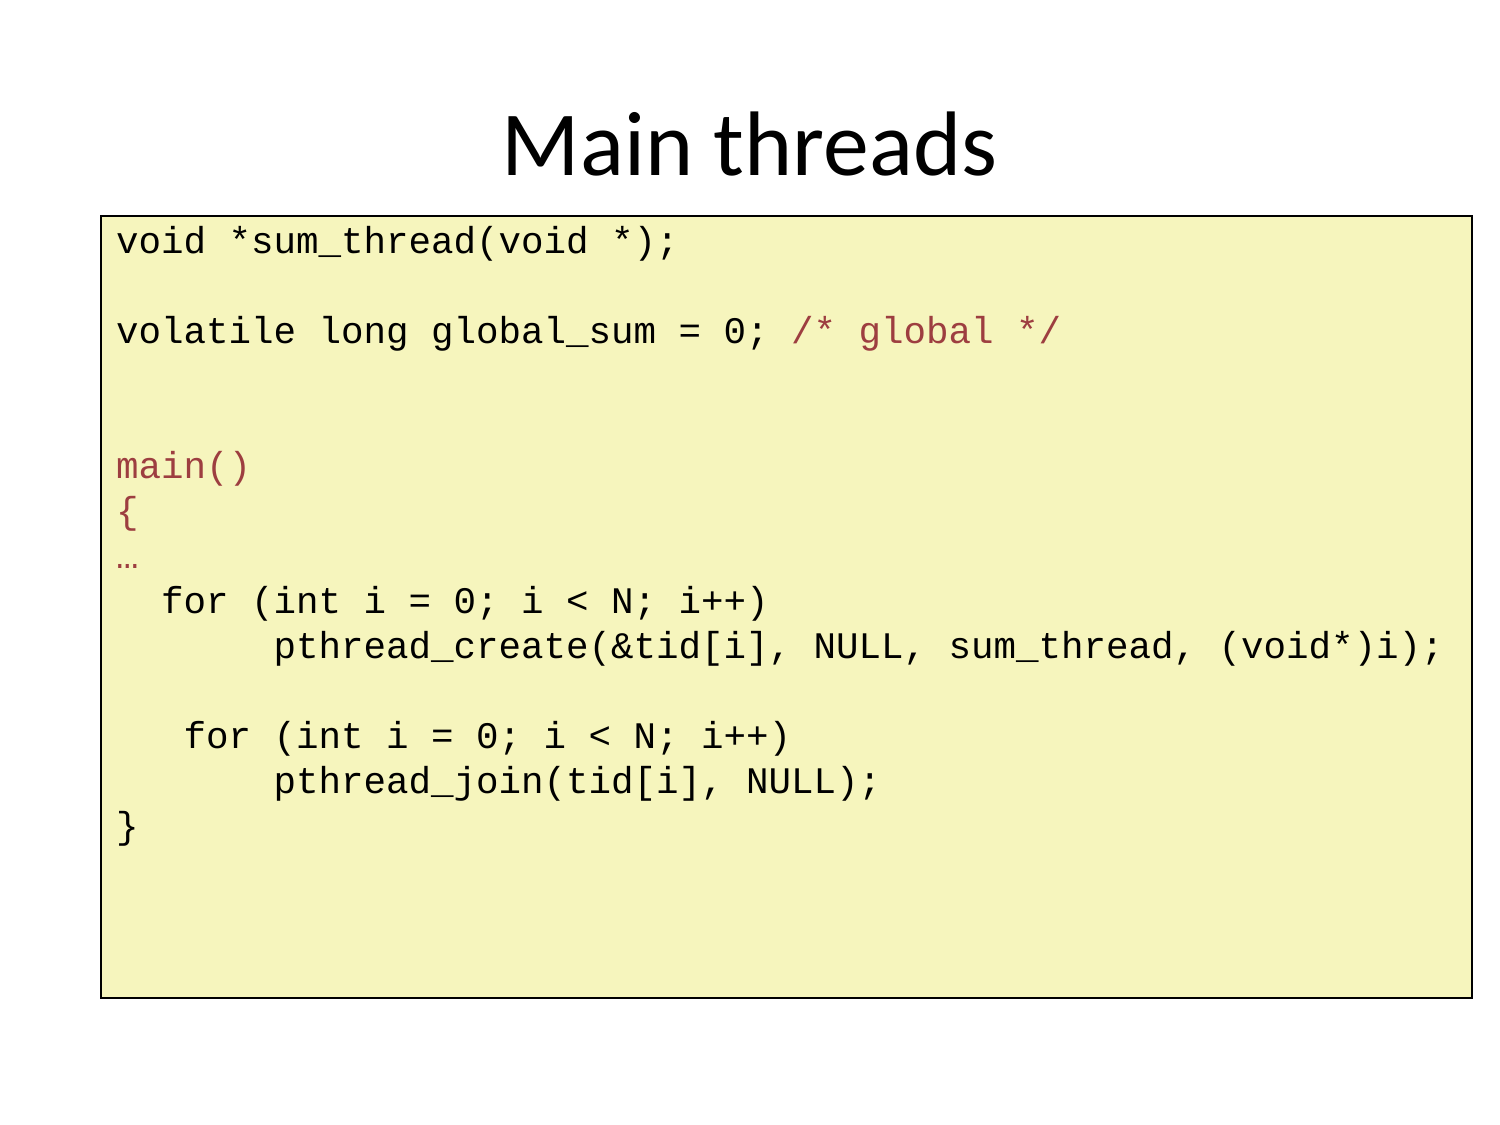

# Main threads
void *sum_thread(void *);

volatile long global_sum = 0; /* global */

main()
{
…
  for (int i = 0; i < N; i++)
       pthread_create(&tid[i], NULL, sum_thread, (void*)i);

   for (int i = 0; i < N; i++)
       pthread_join(tid[i], NULL);
}